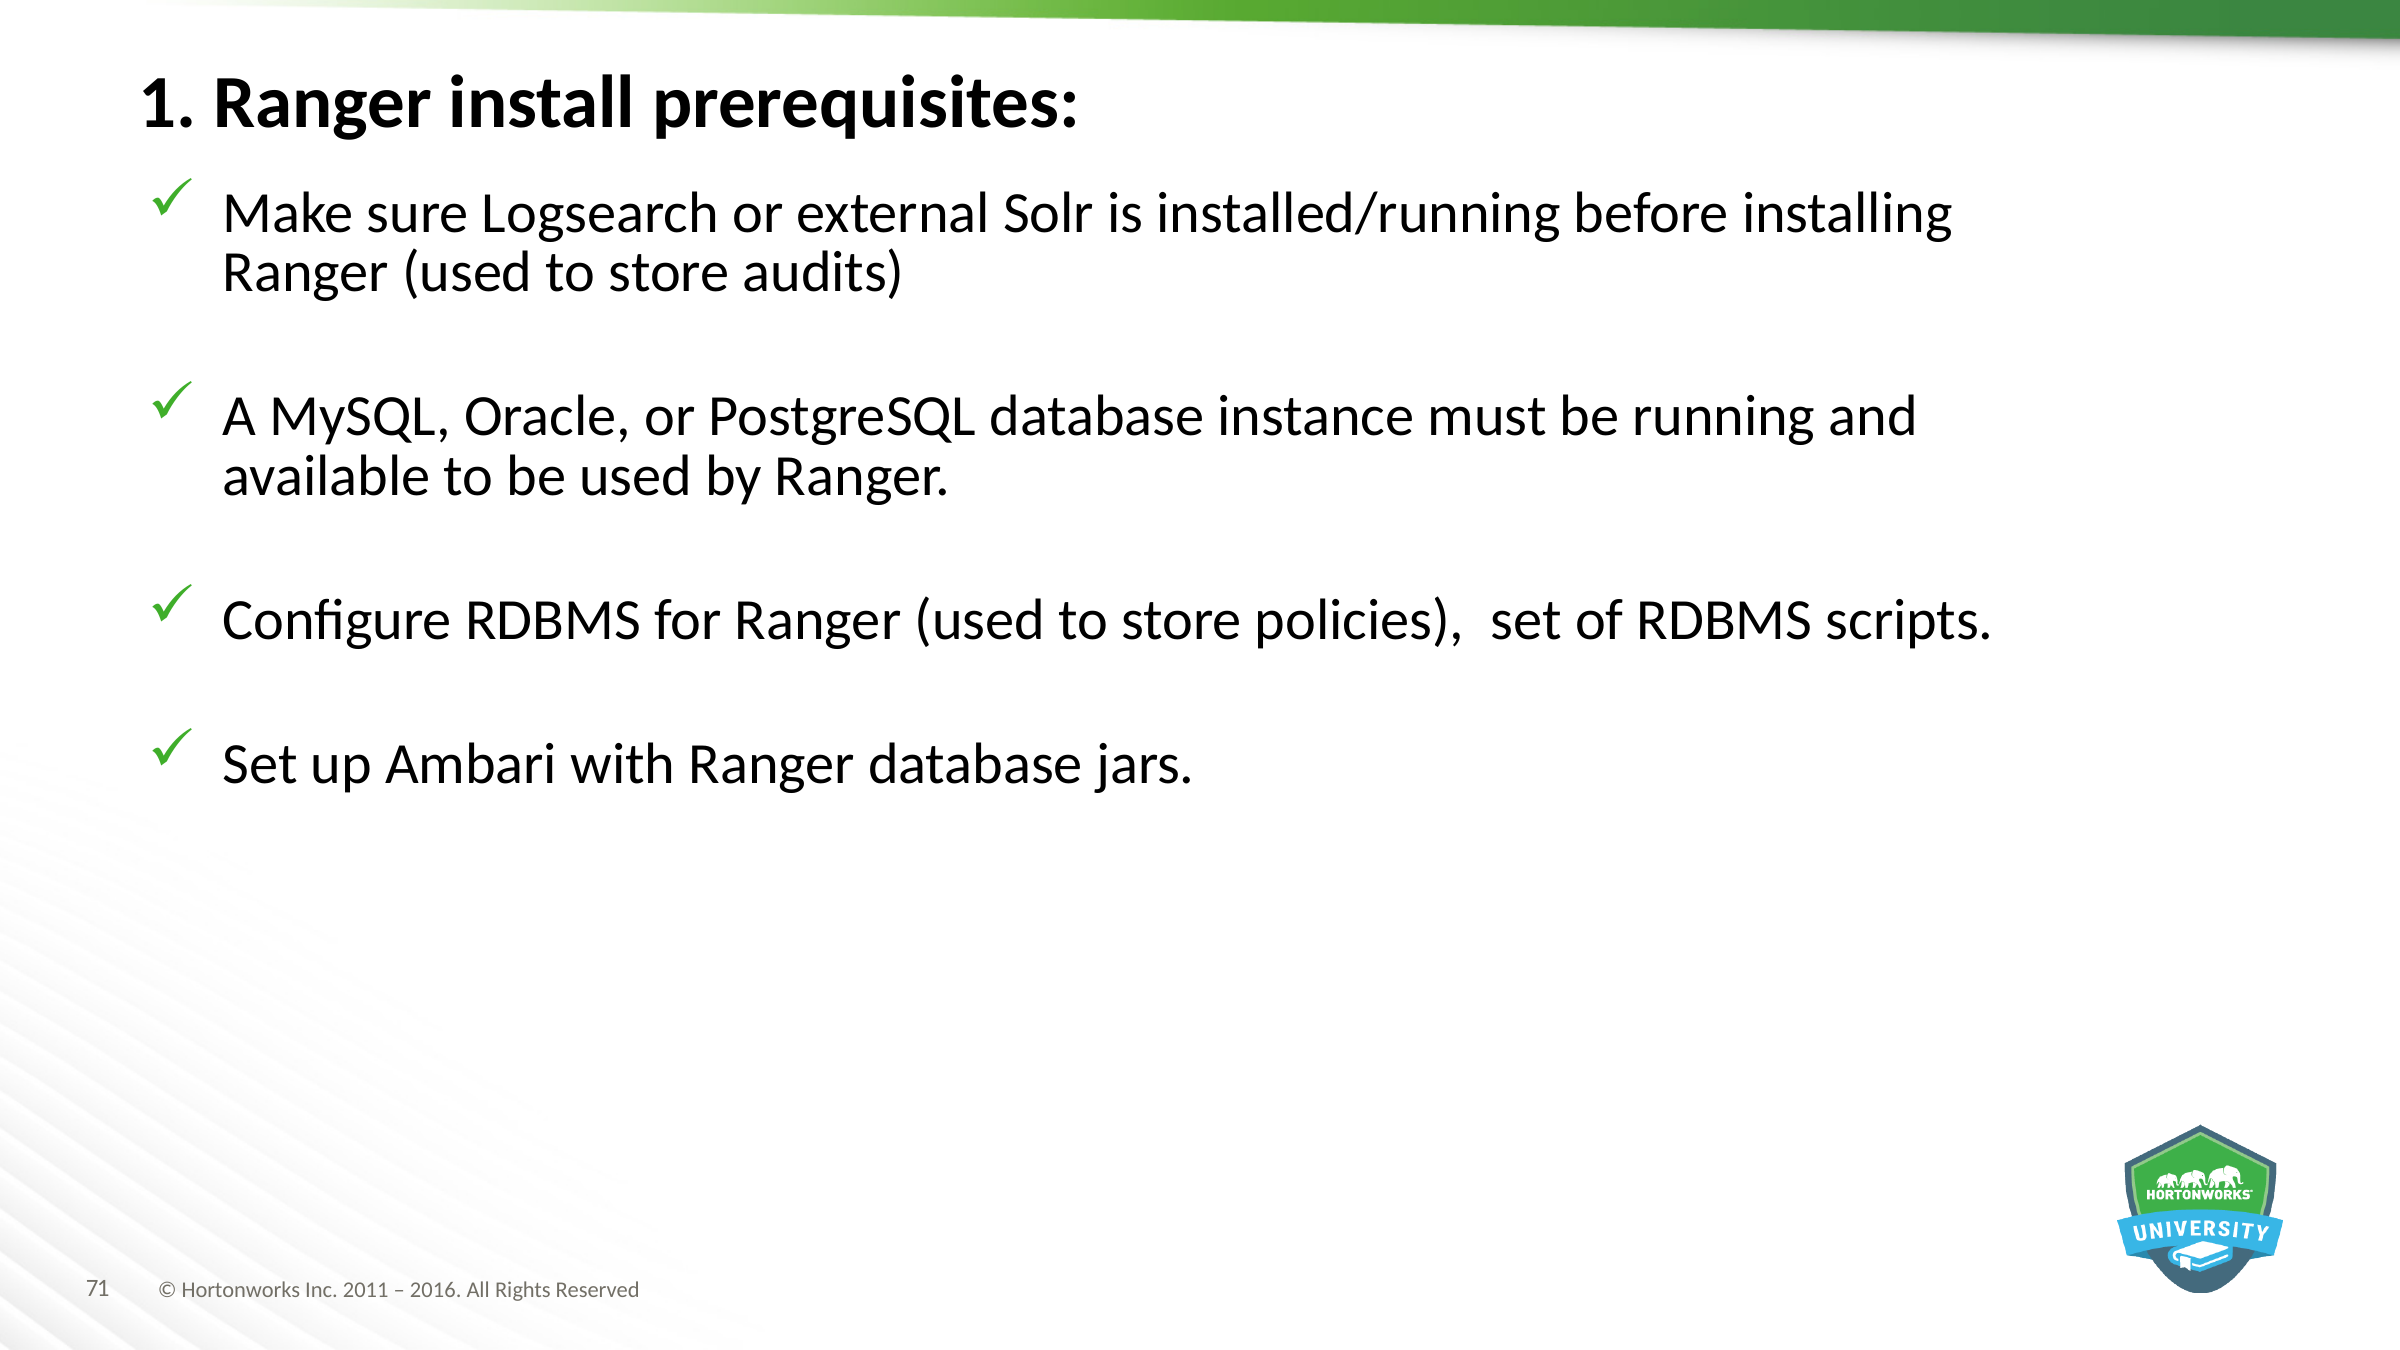

1. Ranger install prerequisites:

Make sure Logsearch or external Solr is installed/running before installing Ranger (used to store audits)

A MySQL, Oracle, or PostgreSQL database instance must be running and available to be used by Ranger.

Configure RDBMS for Ranger (used to store policies),  set of RDBMS scripts.

Set up Ambari with Ranger database jars.